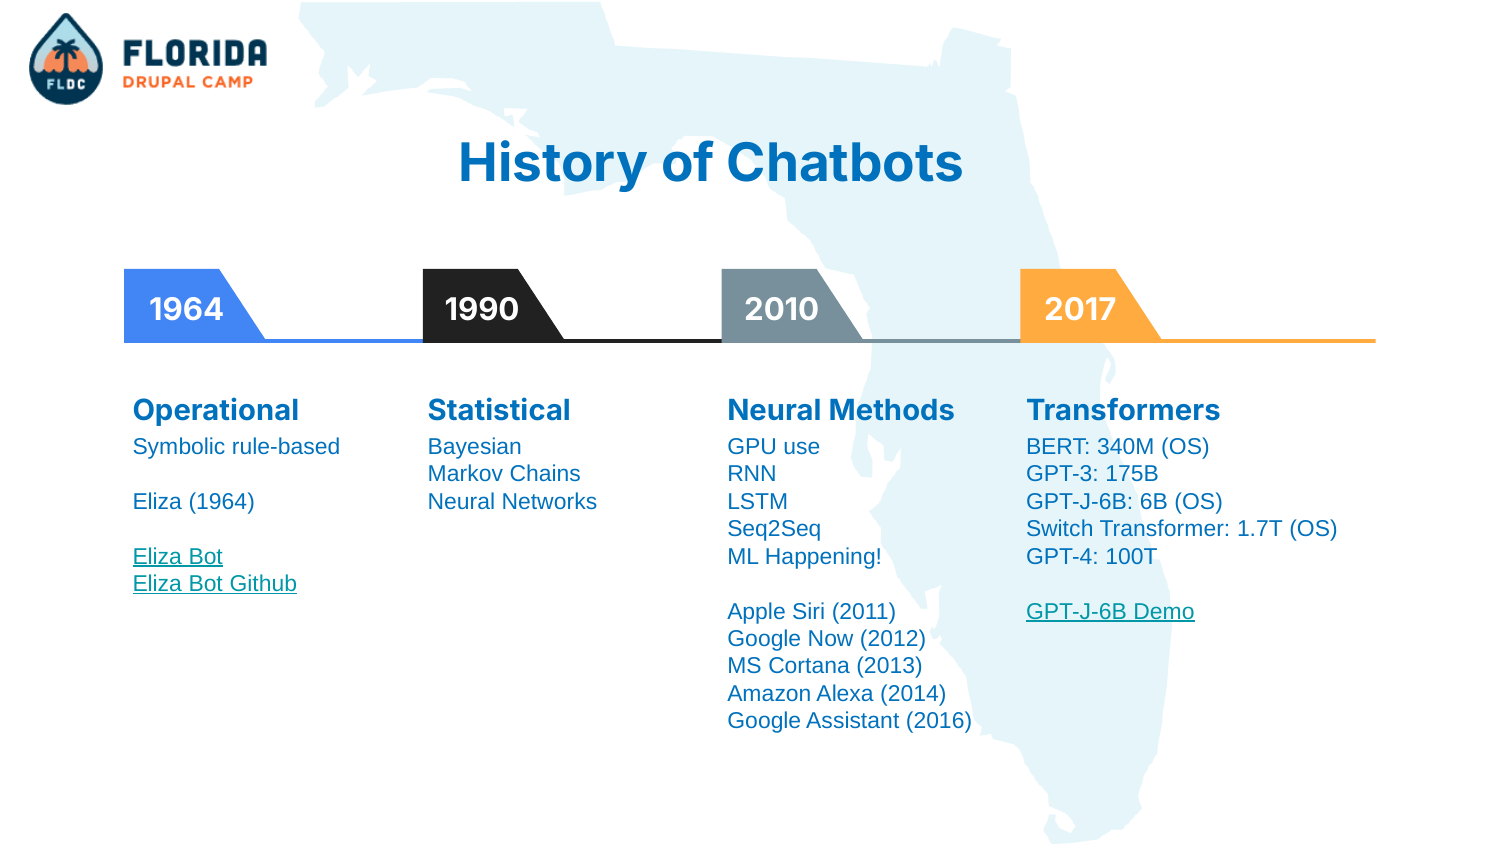

# History of Chatbots

1964
1990
2010
2017
Neural Methods
Transformers
Operational
Statistical
GPU use
RNN
LSTM
Seq2Seq
ML Happening!

Apple Siri (2011)
Google Now (2012)
MS Cortana (2013)
Amazon Alexa (2014)
Google Assistant (2016)
BERT: 340M (OS)
GPT-3: 175B
GPT-J-6B: 6B (OS)
Switch Transformer: 1.7T (OS)
GPT-4: 100T

GPT-J-6B Demo
Symbolic rule-based

Eliza (1964)

Eliza Bot
Eliza Bot Github
Bayesian
Markov Chains
Neural Networks